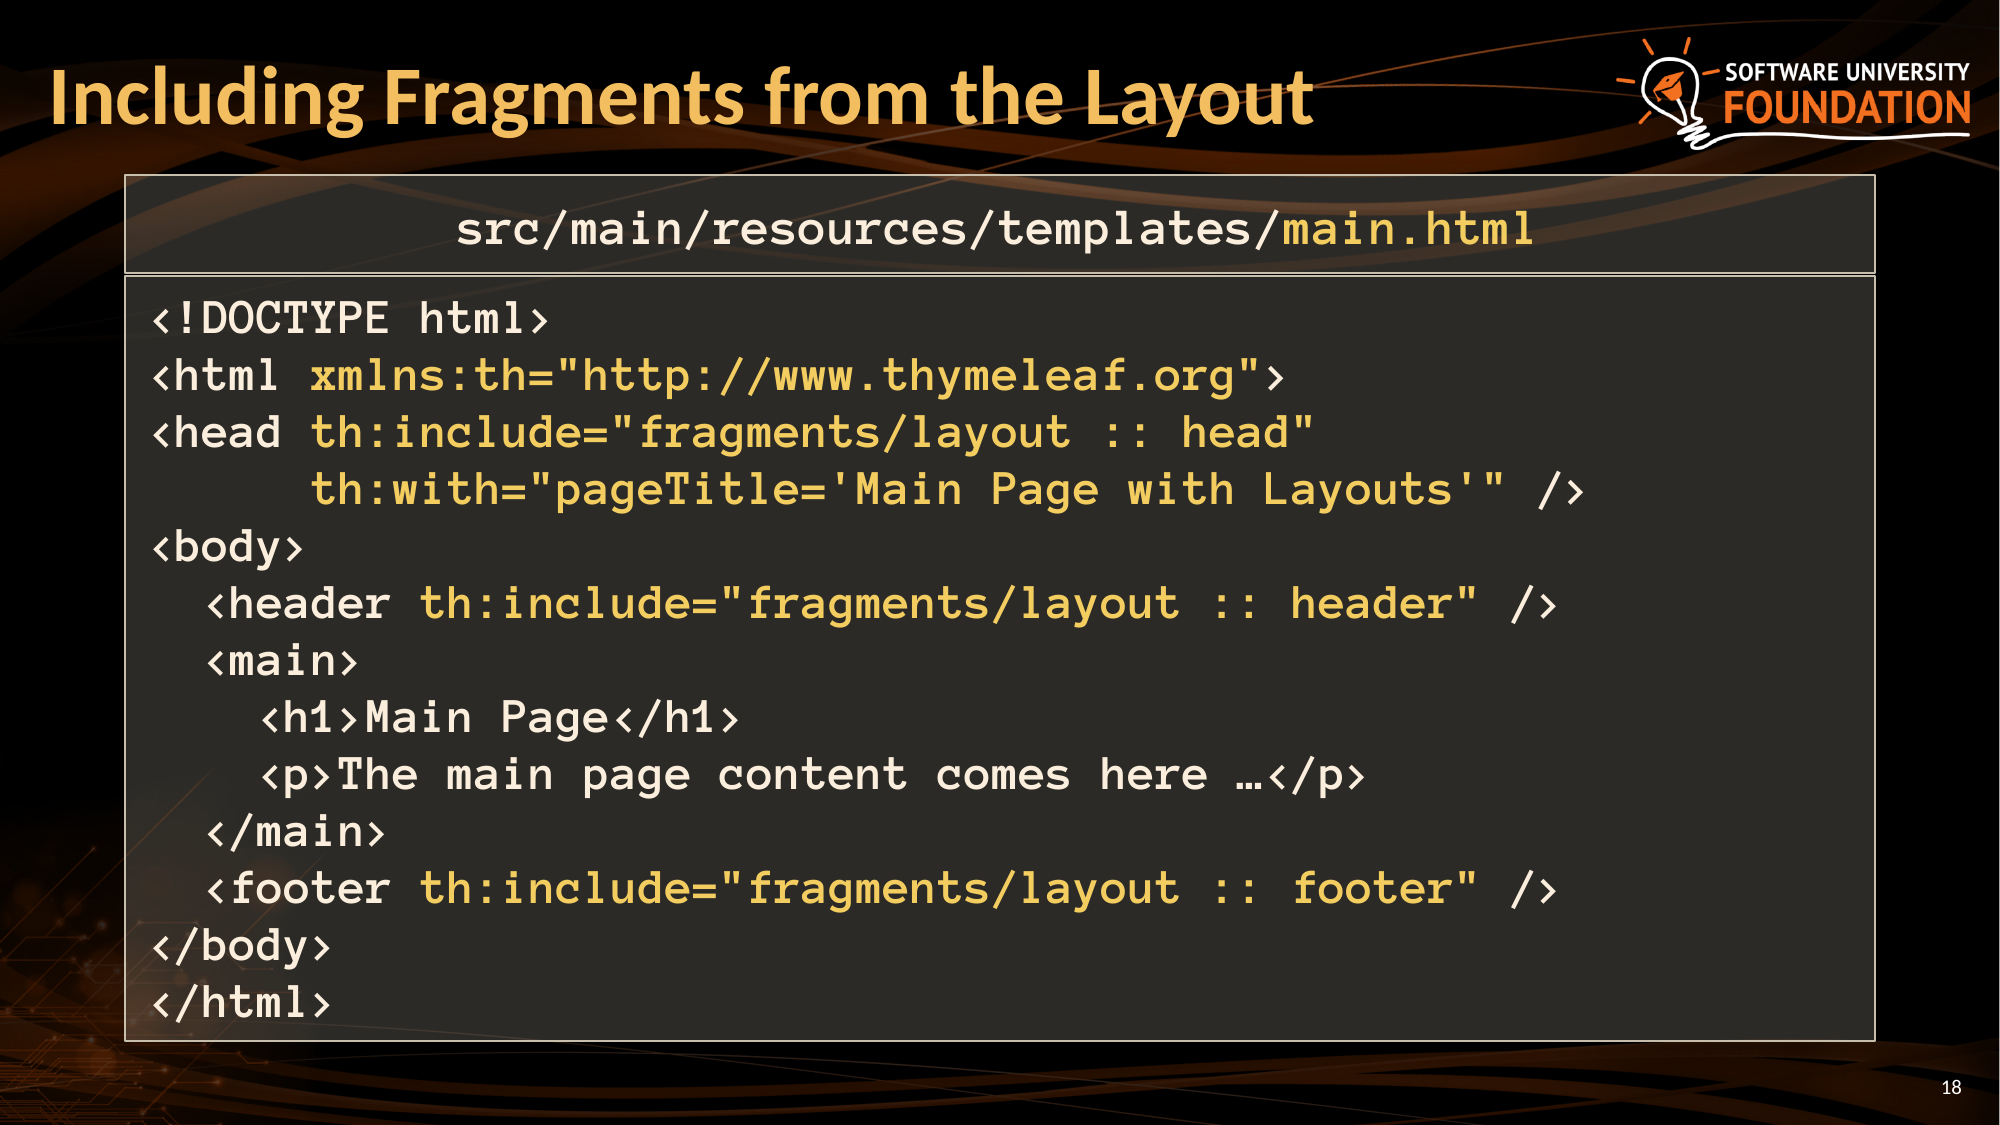

# Including Fragments from the Layout
src/main/resources/templates/main.html
<!DOCTYPE html>
<html xmlns:th="http://www.thymeleaf.org">
<head th:include="fragments/layout :: head"
      th:with="pageTitle='Main Page with Layouts'" />
<body>
  <header th:include="fragments/layout :: header" />
  <main>
    <h1>Main Page</h1>
    <p>The main page content comes here …</p>
  </main>
  <footer th:include="fragments/layout :: footer" />
</body>
</html>
18